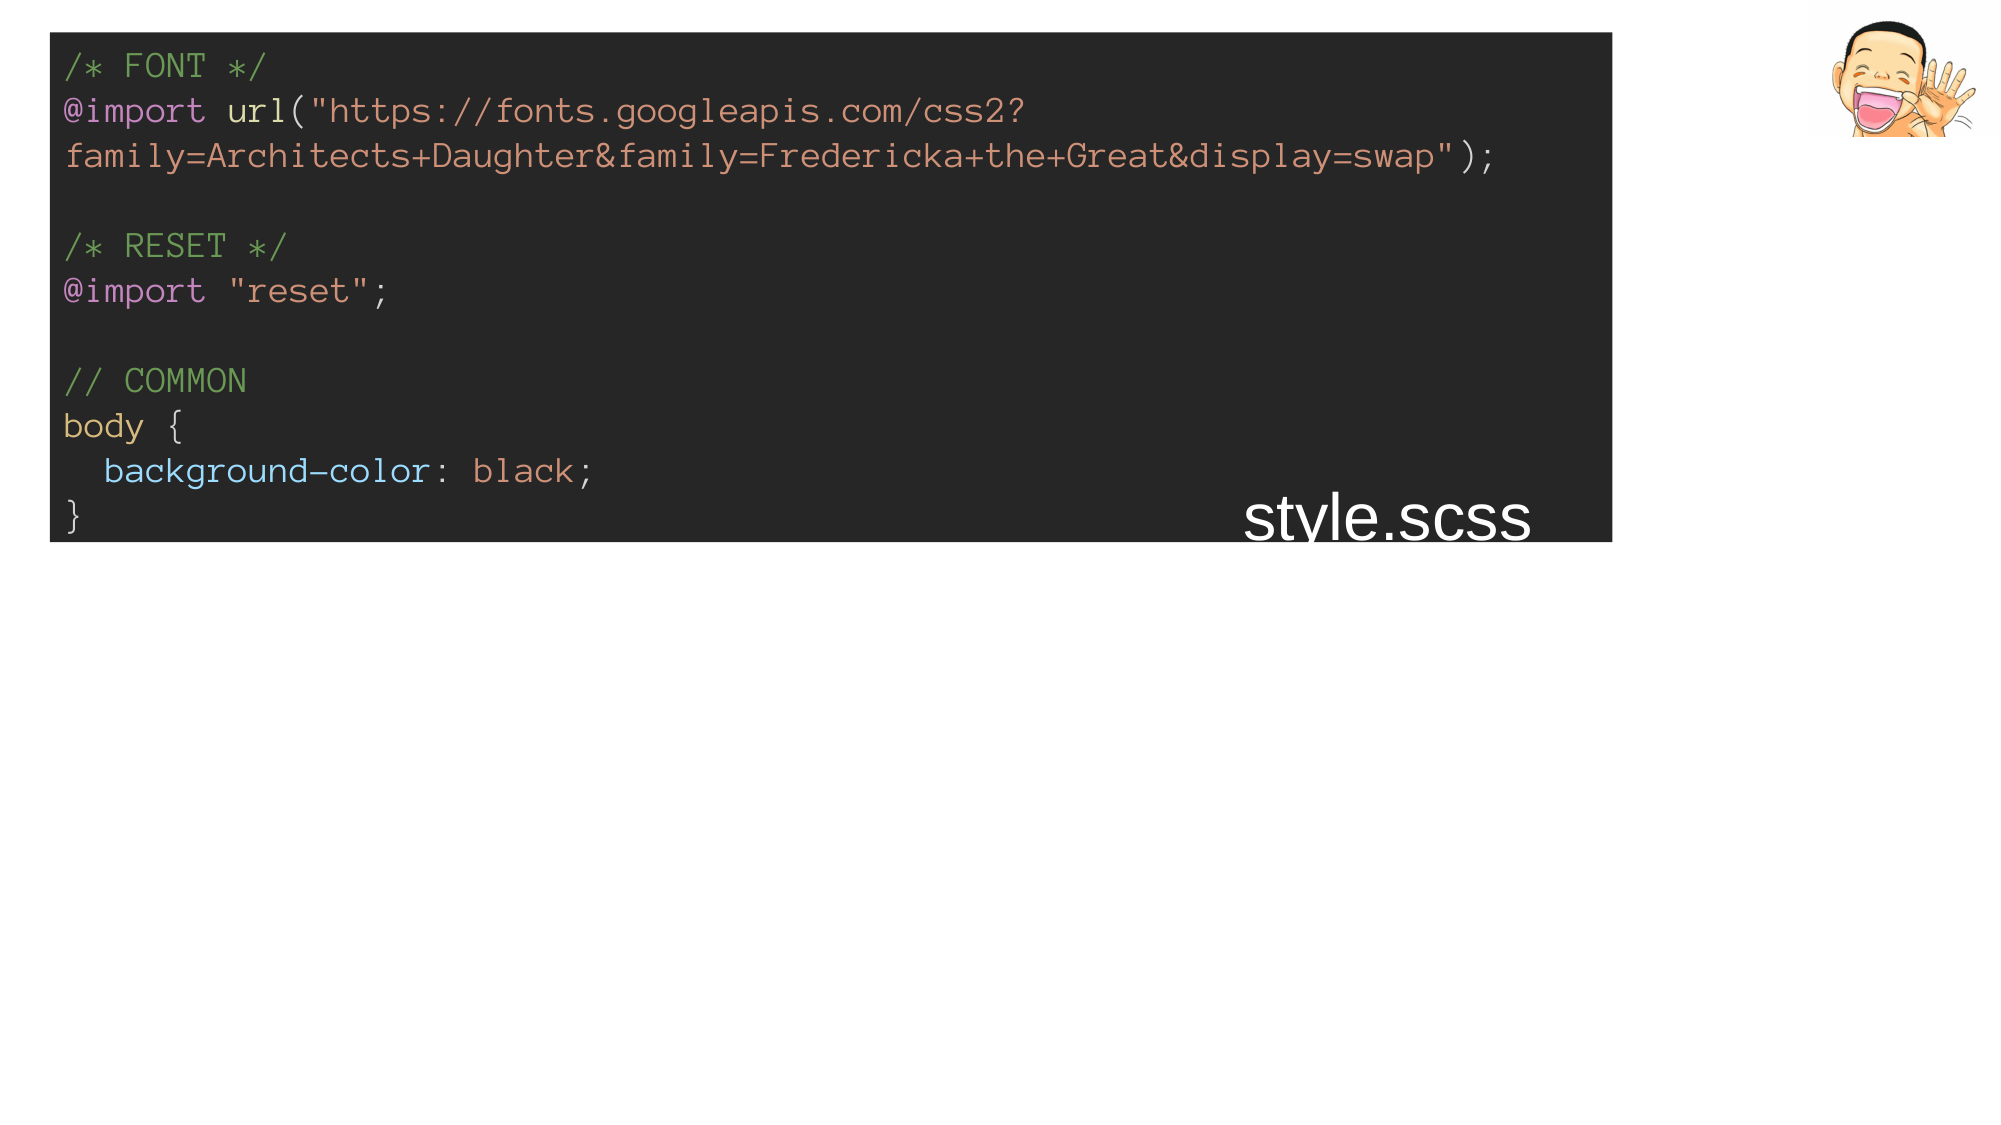

/* FONT */
@import url("https://fonts.googleapis.com/css2?family=Architects+Daughter&family=Fredericka+the+Great&display=swap");
/* RESET */
@import "reset";
// COMMON
body {
  background-color: black;
}
style.scss